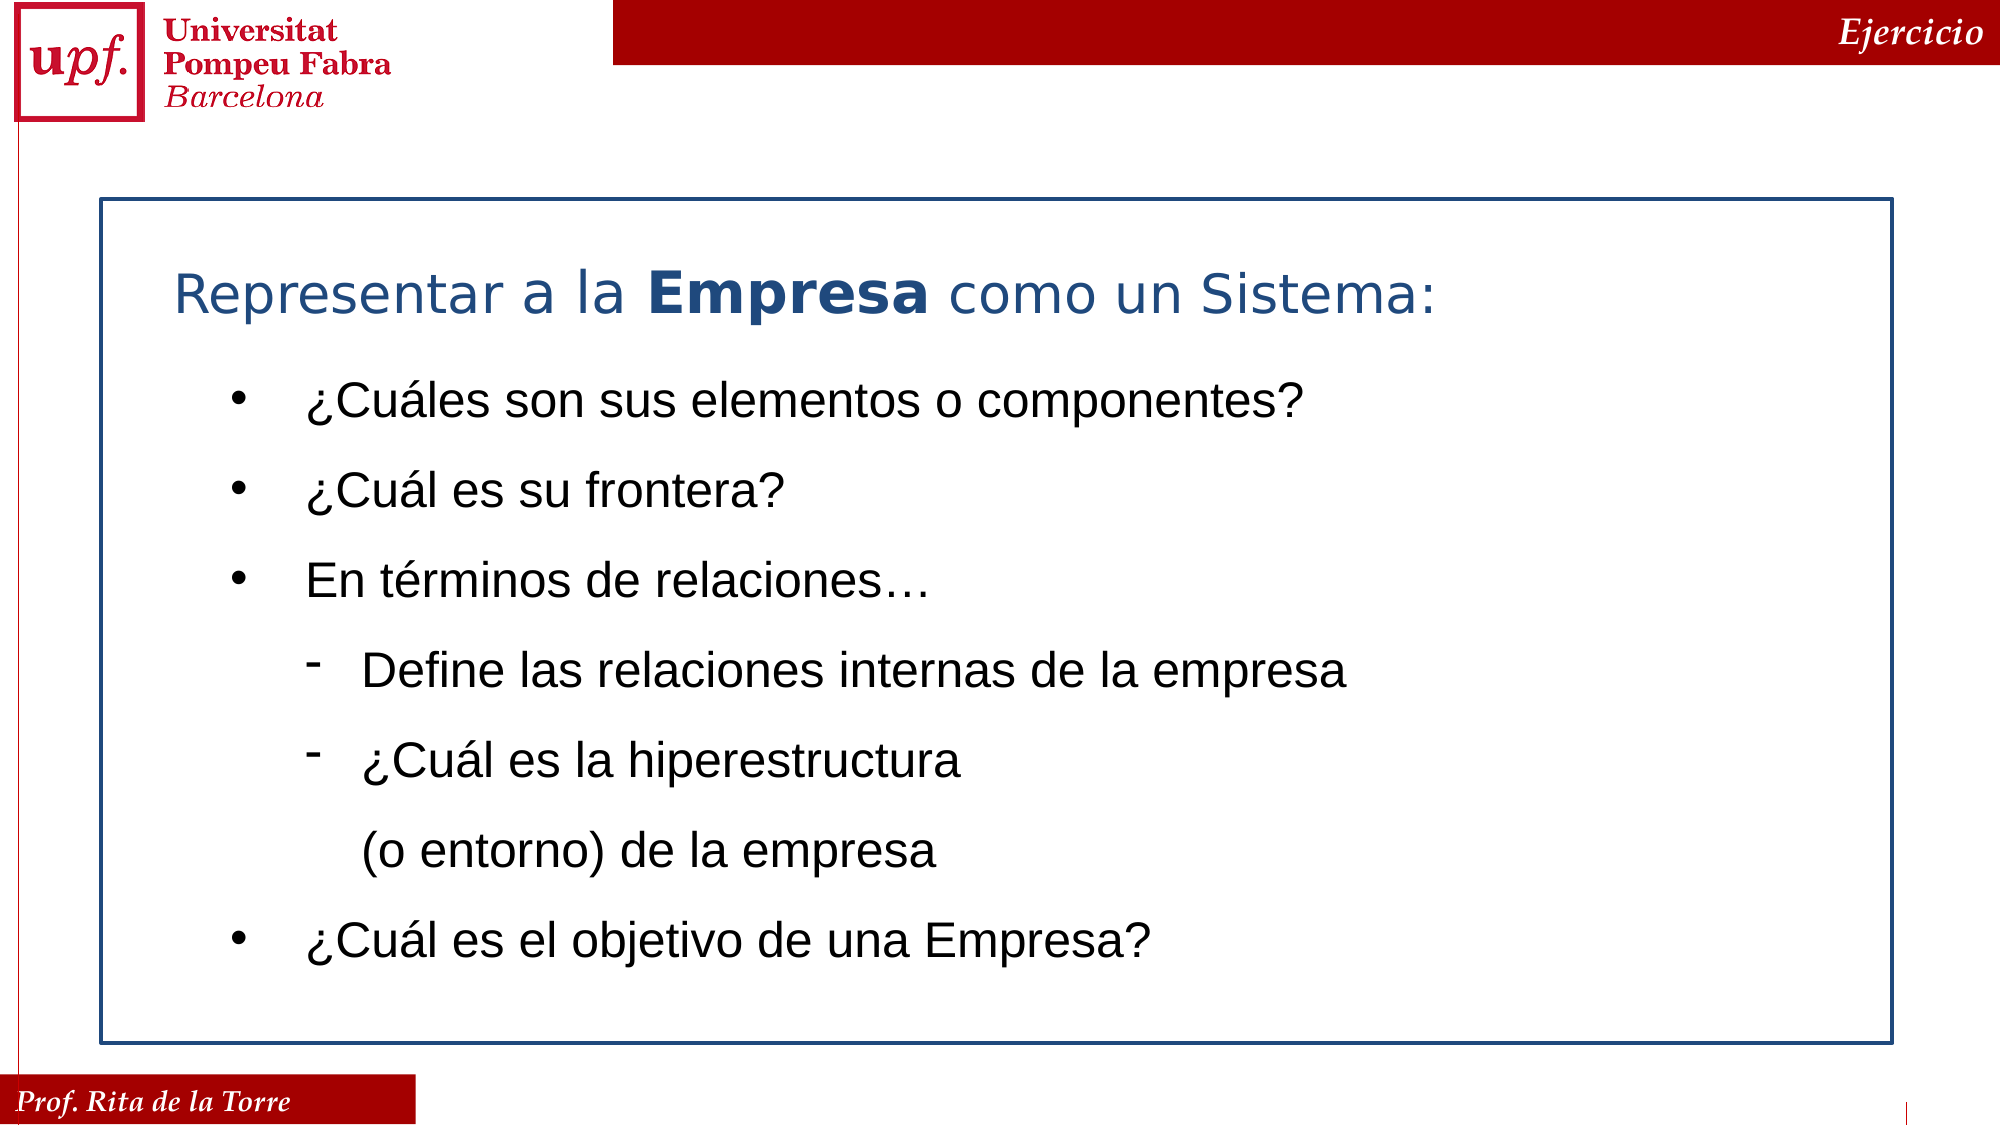

# Ejercicio

Representar a la Empresa como un Sistema:
¿Cuáles son sus elementos o componentes?
¿Cuál es su frontera?
En términos de relaciones…
Define las relaciones internas de la empresa
¿Cuál es la hiperestructura
(o entorno) de la empresa
¿Cuál es el objetivo de una Empresa?